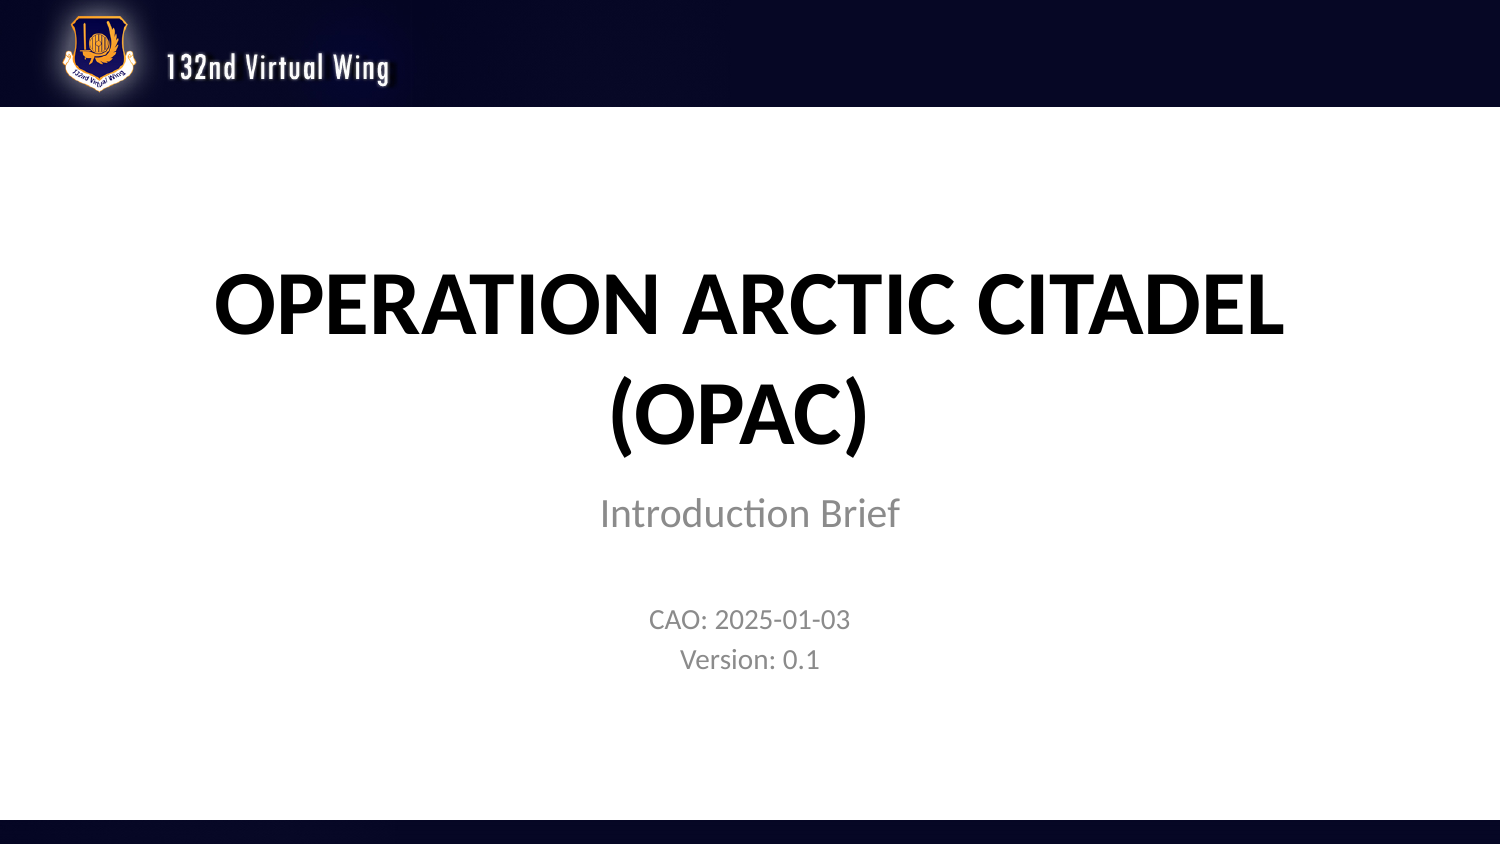

# OPERATION ARCTIC CITADEL (OPAC)
Introduction Brief

CAO: 2025-01-03
Version: 0.1